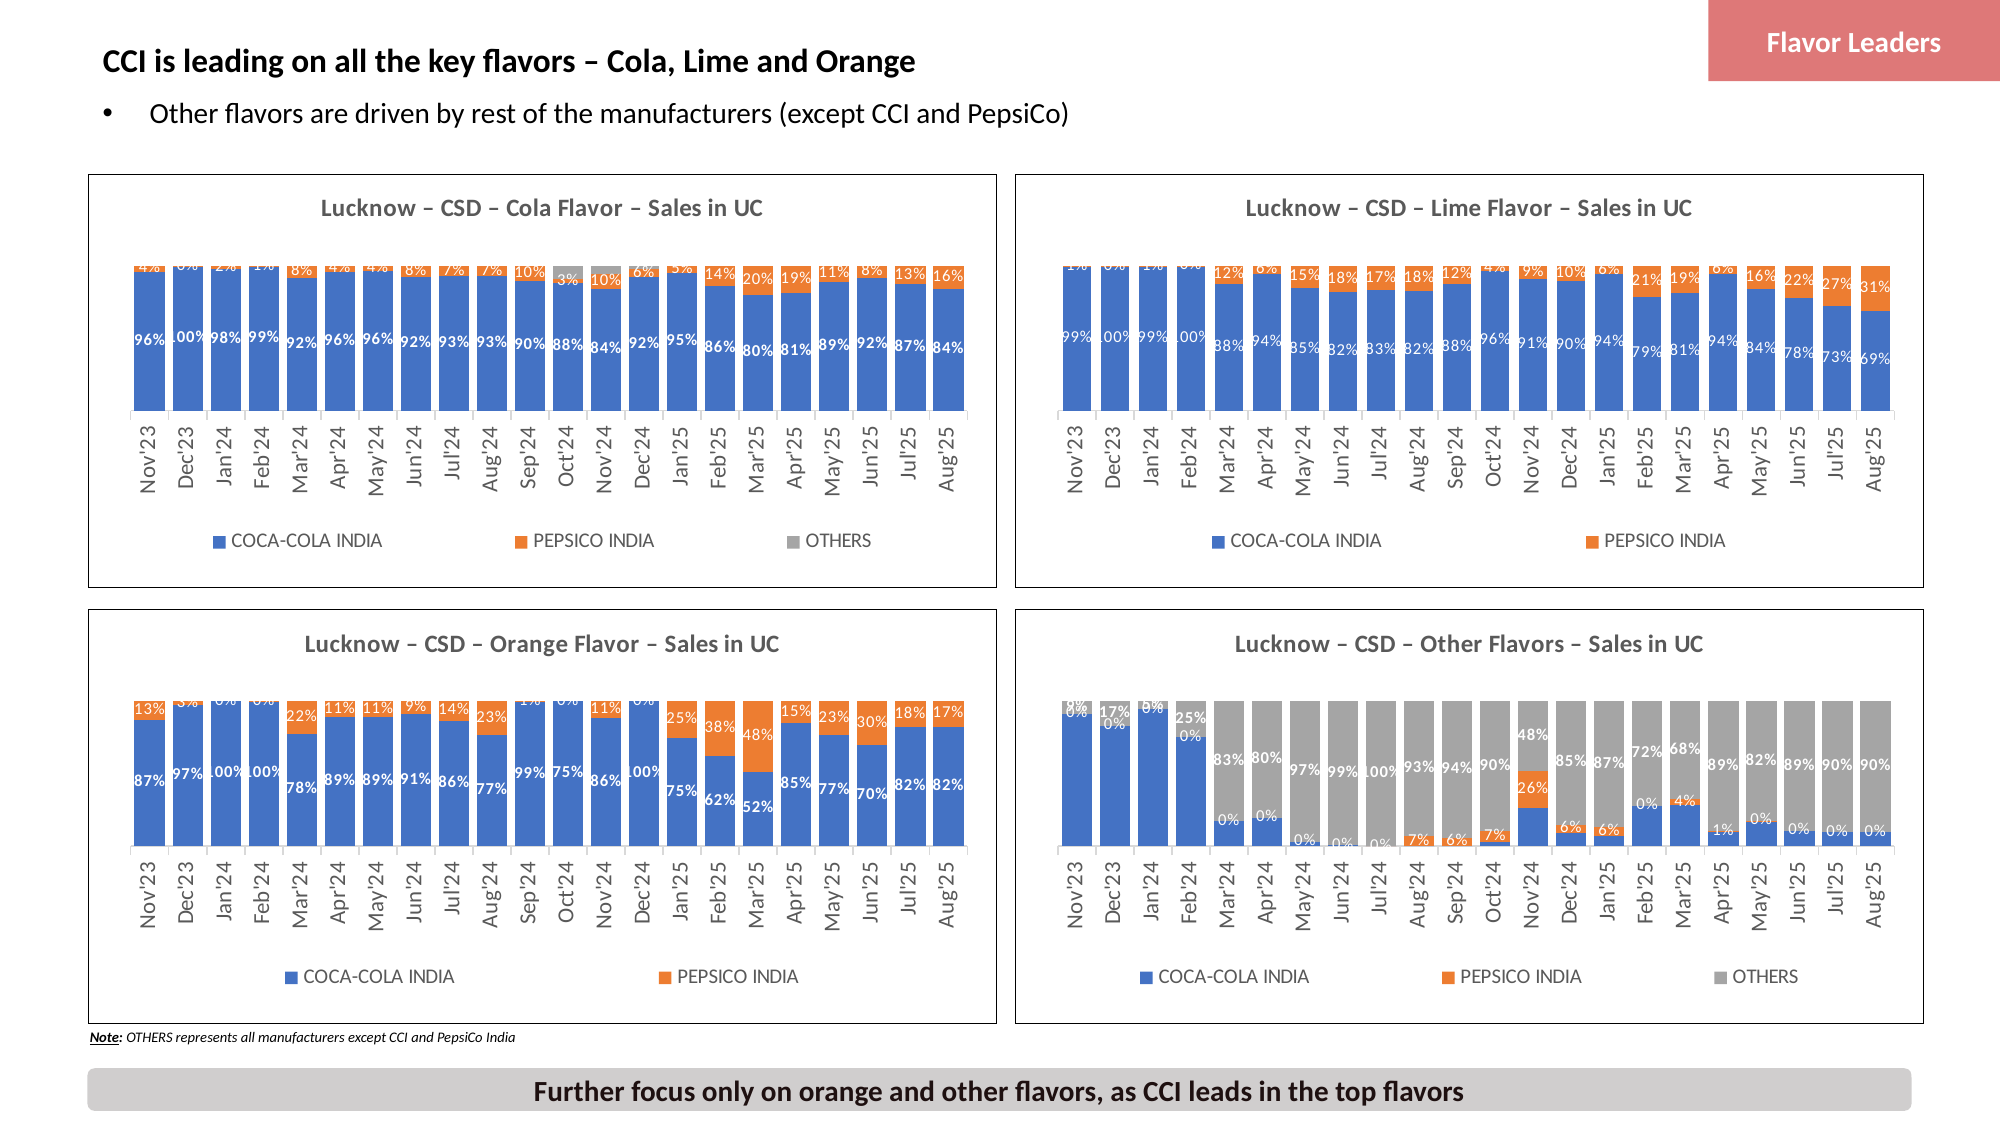

Flavor Leaders
# CCI is leading on all the key flavors – Cola, Lime and Orange
Other flavors are driven by rest of the manufacturers (except CCI and PepsiCo)

### Chart: Lucknow – CSD – Cola Flavor – Sales in UC

| Category | COCA-COLA INDIA | PEPSICO INDIA | OTHERS |
|---|---|---|---|
|  Nov'23 | 0.9577184667708758 | 0.042281533229124105 | 0.0 |
|  Dec'23 | 0.9953474366856324 | 0.004652563314367641 | 0.0 |
|  Jan'24 | 0.9794503886627802 | 0.0205496113372198 | 0.0 |
|  Feb'24 | 0.9933319112515026 | 0.006668088748497477 | 0.0 |
|  Mar'24 | 0.9167181068822305 | 0.0832818931177695 | 0.0 |
|  Apr'24 | 0.9586448864702757 | 0.04135511352972439 | 0.0 |
|  May'24 | 0.9631804961111939 | 0.03681950388880594 | 0.0 |
|  Jun'24 | 0.9224685365721932 | 0.07753146342780674 | 0.0 |
|  Jul'24 | 0.9287087160730674 | 0.07129128392693265 | 0.0 |
|  Aug'24 | 0.927146336617125 | 0.07285366338287497 | 0.0 |
|  Sep'24 | 0.8964103997995434 | 0.10358960020045659 | 0.0 |
|  Oct'24 | 0.881226989600143 | 0.027225095407894695 | 0.09154791499196228 |
| Nov'24 | 0.8380876108972859 | 0.10267604183076226 | 0.05923634727195191 |
| Dec'24 | 0.9191269592059186 | 0.05674807911687286 | 0.024124961677208512 |
| Jan'25 | 0.9506546724287581 | 0.049345327571241875 | 0.0 |
| Feb'25 | 0.8628536537703714 | 0.13714634622962865 | 0.0 |
| Mar'25 | 0.798735887337575 | 0.20126411266242503 | 0.0 |
| Apr'25 | 0.8125507554279113 | 0.1874492445720887 | 0.0 |
| May'25 | 0.891457057385789 | 0.10854294261421102 | 0.0 |
| Jun'25 | 0.9178840988094851 | 0.082115901190515 | 0.0 |
| Jul'25 | 0.8711372681740139 | 0.1288627318259861 | 0.0 |
| Aug'25 | 0.8396375782956547 | 0.16036242170434542 | 0.0 |

### Chart: Lucknow – CSD – Lime Flavor – Sales in UC

| Category | COCA-COLA INDIA | PEPSICO INDIA |
|---|---|---|
|  Nov'23 | 0.9928254103094745 | 0.007174589690525642 |
|  Dec'23 | 0.995855417287557 | 0.0041445827124428885 |
|  Jan'24 | 0.9929718374079963 | 0.007028162592003659 |
|  Feb'24 | 0.9987974609355258 | 0.0012025390644742943 |
|  Mar'24 | 0.8771782237274992 | 0.12282177627250082 |
|  Apr'24 | 0.9424614772188376 | 0.0575385227811625 |
|  May'24 | 0.8464504292253674 | 0.15354957077463255 |
|  Jun'24 | 0.8158663389691969 | 0.1841336610308031 |
|  Jul'24 | 0.8298285446346376 | 0.17017145536536235 |
|  Aug'24 | 0.8246813876407294 | 0.17531861235927051 |
|  Sep'24 | 0.877079164216892 | 0.12292083578310797 |
|  Oct'24 | 0.9626933285012311 | 0.03730667149876888 |
| Nov'24 | 0.9079563062264399 | 0.09204369377356018 |
| Dec'24 | 0.8970734225469562 | 0.10292657745304369 |
| Jan'25 | 0.9397633910307756 | 0.060236608969224385 |
| Feb'25 | 0.7868556971710181 | 0.21314430282898195 |
| Mar'25 | 0.8106563098974602 | 0.18934369010253982 |
| Apr'25 | 0.9440615316732891 | 0.05593846832671087 |
| May'25 | 0.8382811095072341 | 0.16171889049276586 |
| Jun'25 | 0.7796946335582358 | 0.22030536644176416 |
| Jul'25 | 0.725665414572215 | 0.274334585427785 |
| Aug'25 | 0.6899123105400465 | 0.31008768945995346 |

### Chart: Lucknow – CSD – Orange Flavor – Sales in UC

| Category | COCA-COLA INDIA | PEPSICO INDIA |
|---|---|---|
|  Nov'23 | 0.8739174468129892 | 0.12608255318701073 |
|  Dec'23 | 0.9747601161414665 | 0.025239883858533457 |
|  Jan'24 | 1.0 | 0.0 |
|  Feb'24 | 0.998743980393357 | 0.0012560196066429639 |
|  Mar'24 | 0.7751904053260579 | 0.2248095946739421 |
|  Apr'24 | 0.8892144755351021 | 0.11078552446489782 |
|  May'24 | 0.8899528452900752 | 0.11004715470992478 |
|  Jun'24 | 0.9122428690129302 | 0.08775713098706978 |
|  Jul'24 | 0.8648988181607263 | 0.13510118183927364 |
|  Aug'24 | 0.769130623358543 | 0.23086937664145699 |
|  Sep'24 | 0.9944891818828998 | 0.005510818117100152 |
| Oct'24 | 0.7536423879182376 | 0.0 |
| Nov'24 | 0.8624552168034793 | 0.10930113606516133 |
| Dec'24 | 0.9951749095295537 | 0.0 |
| Jan'25 | 0.7454545454545455 | 0.2545454545454546 |
| Feb'25 | 0.620194512935355 | 0.379805487064645 |
| Mar'25 | 0.5152419790177871 | 0.4847580209822129 |
| Apr'25 | 0.8497131855162396 | 0.15028681448376033 |
| May'25 | 0.7700121540845387 | 0.22998784591546123 |
| Jun'25 | 0.7001640207954922 | 0.2998359792045078 |
| Jul'25 | 0.8187949888802936 | 0.17907493032239513 |
| Aug'25 | 0.820757424021295 | 0.17310455833196048 |

### Chart: Lucknow – CSD – Other Flavors – Sales in UC

| Category | COCA-COLA INDIA | PEPSICO INDIA | OTHERS |
|---|---|---|---|
|  Nov'23 | 0.9146345883639149 | 0.0 | 0.08536541163608506 |
|  Dec'23 | 0.830678421107573 | 0.0 | 0.16932157889242702 |
|  Jan'24 | 0.9456503309987417 | 0.0 | 0.05434966900125828 |
|  Feb'24 | 0.7519960707928742 | 0.0 | 0.24800392920712575 |
|  Mar'24 | 0.17377144877663103 | 0.0 | 0.8262285512233689 |
|  Apr'24 | 0.19800981484985855 | 0.0 | 0.8019901851501414 |
|  May'24 | 0.032043576536198735 | 0.0 | 0.9679564234638013 |
|  Jun'24 | 0.00811944635023266 | 0.0 | 0.9918805536497673 |
|  Jul'24 | 0.0 | 0.0 | 1.0 |
|  Aug'24 | 0.0 | 0.06990450456315757 | 0.9300954954368424 |
|  Sep'24 | 0.0 | 0.0596521923884681 | 0.9403478076115319 |
|  Oct'24 | 0.03201855124695826 | 0.07152999529396865 | 0.8964514534590732 |
| Nov'24 | 0.26197845111096124 | 0.25931440029324737 | 0.4787071485957913 |
| Dec'24 | 0.09257408975873109 | 0.05705592259418634 | 0.8503699876470826 |
| Jan'25 | 0.07273833936570205 | 0.058375634033151436 | 0.8688860266011464 |
| Feb'25 | 0.27885364266202967 | 0.0 | 0.7211463573379704 |
| Mar'25 | 0.28244457717147925 | 0.04142439261099774 | 0.676131030217523 |
| Apr'25 | 0.09551971707941243 | 0.010034627304874238 | 0.8944456556157133 |
| May'25 | 0.1751347149654017 | 0.0021226812595679253 | 0.8227426037750304 |
| Jun'25 | 0.10501775648045171 | 0.0 | 0.8949822435195484 |
| Jul'25 | 0.09596949879718118 | 0.0 | 0.9040305012028188 |
| Aug'25 | 0.09576277326690238 | 0.0 | 0.9042372267330977 |
Note: OTHERS represents all manufacturers except CCI and PepsiCo India
Further focus only on orange and other flavors, as CCI leads in the top flavors